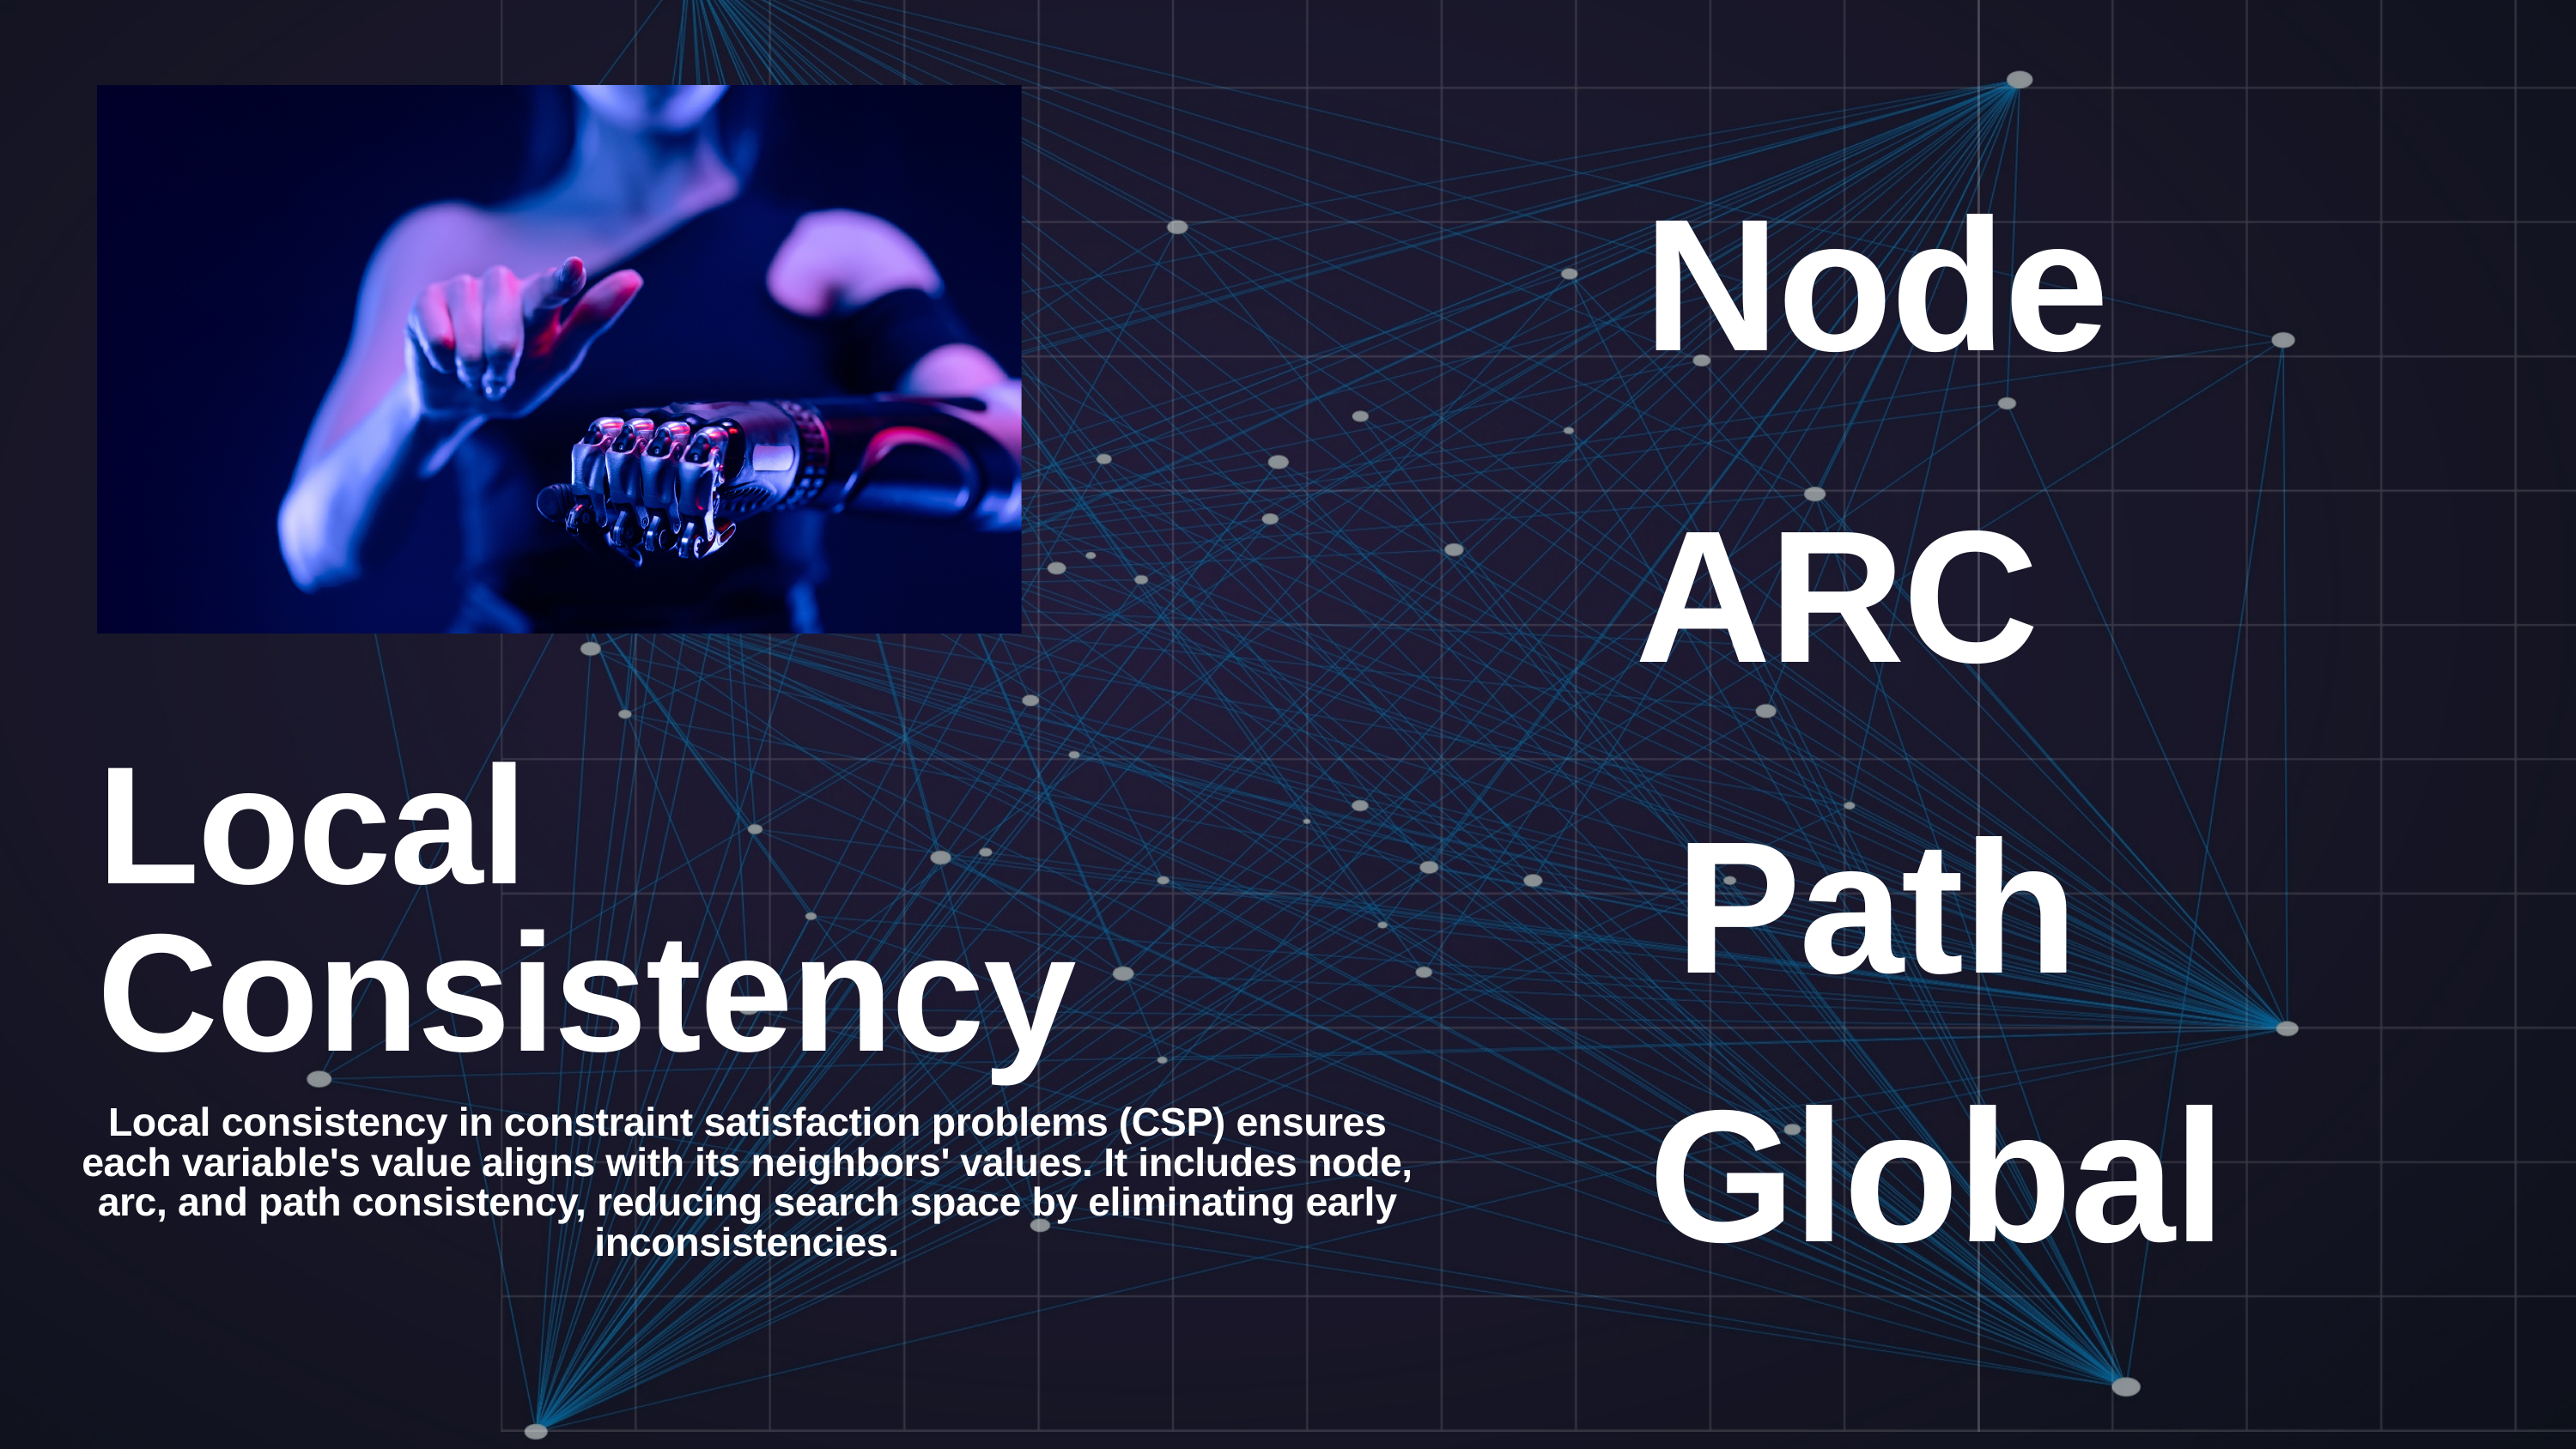

Node
ARC
Local Consistency
Path
Global
Local consistency in constraint satisfaction problems (CSP) ensures each variable's value aligns with its neighbors' values. It includes node, arc, and path consistency, reducing search space by eliminating early inconsistencies.